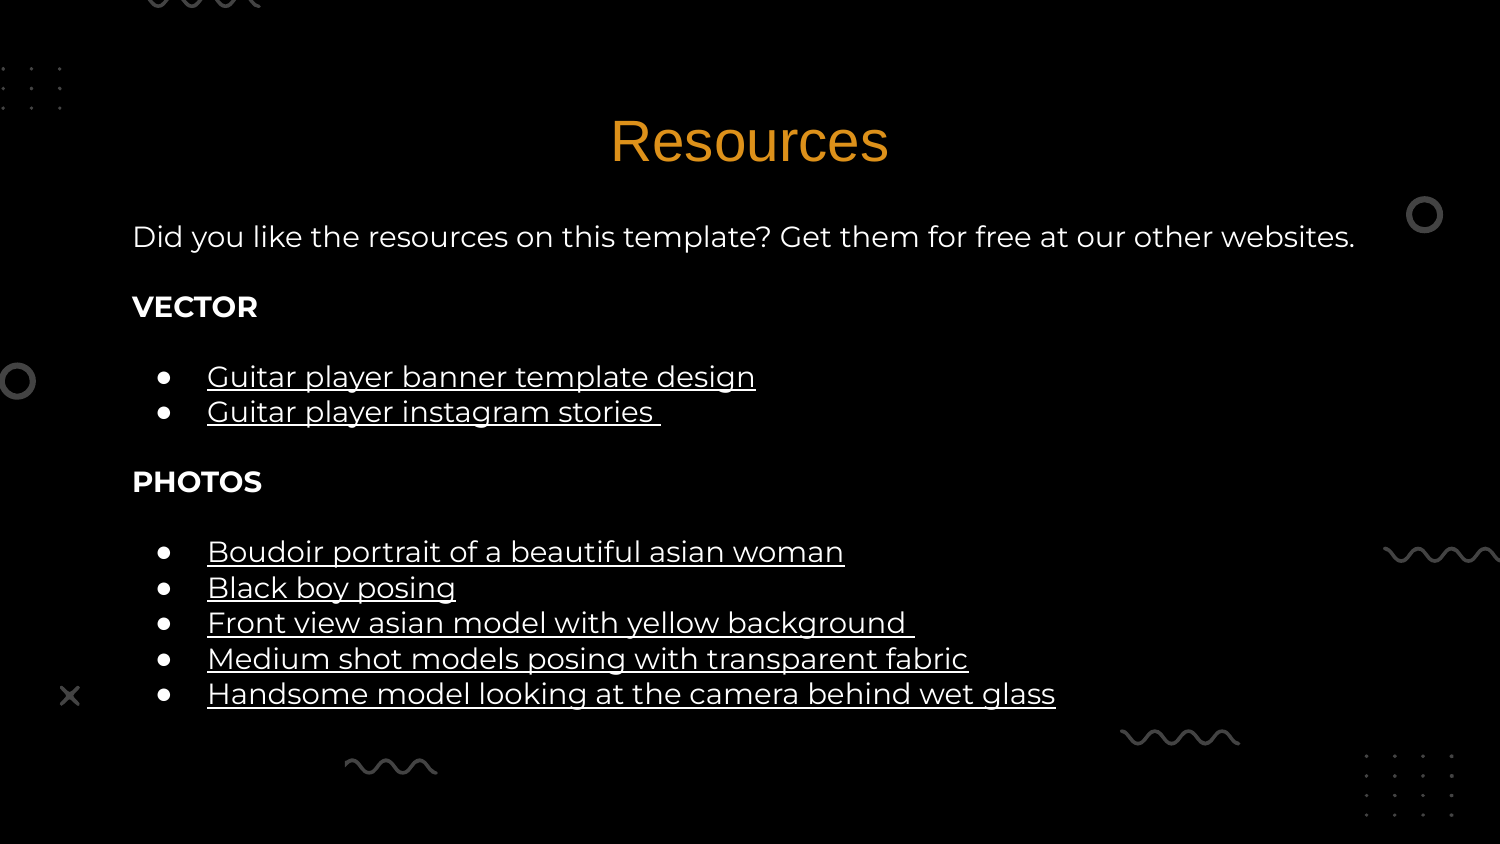

# Resources
Did you like the resources on this template? Get them for free at our other websites.

VECTOR

Guitar player banner template design
Guitar player instagram stories

PHOTOS

Boudoir portrait of a beautiful asian woman
Black boy posing
Front view asian model with yellow background
Medium shot models posing with transparent fabric
Handsome model looking at the camera behind wet glass